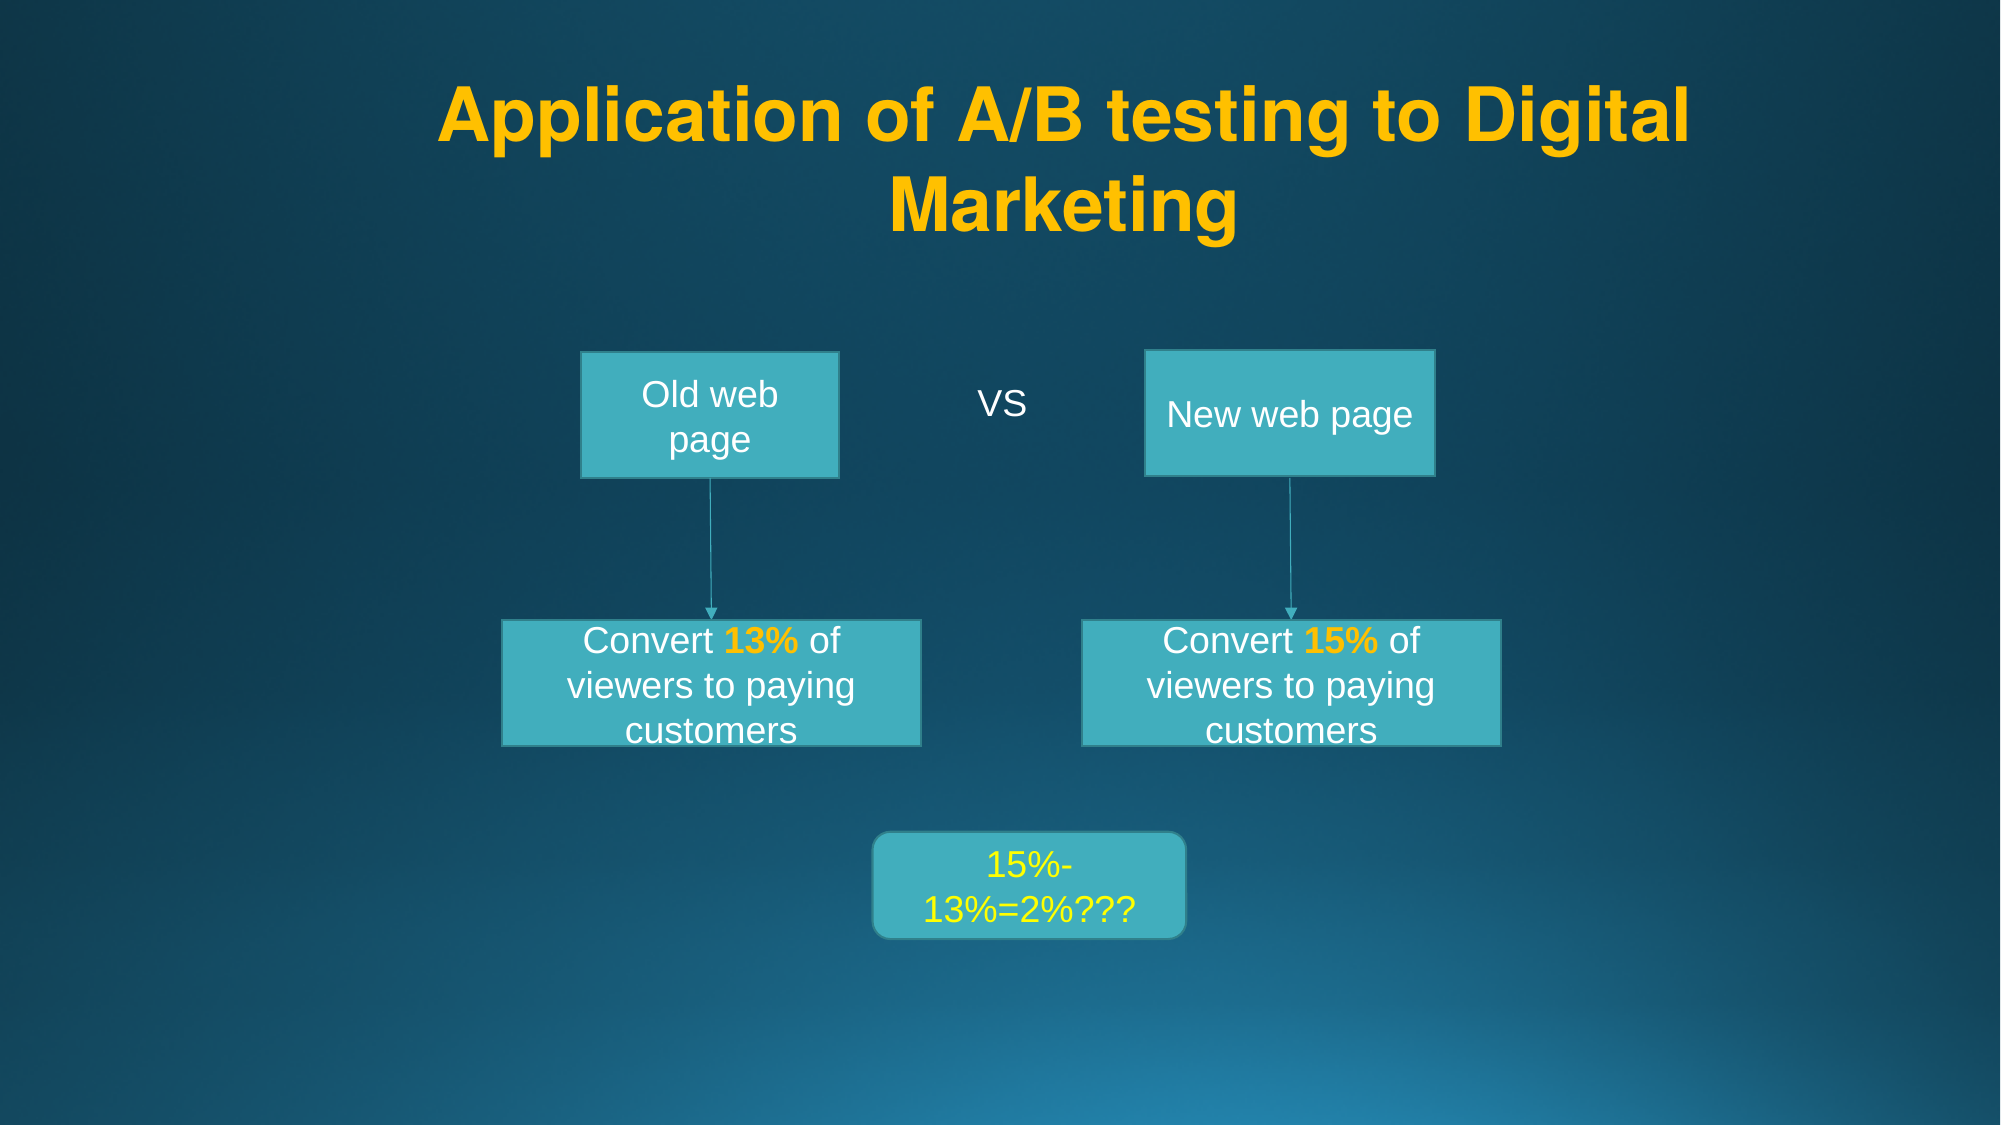

Application of A/B testing to Digital Marketing
New web page
Old web page
VS
Convert 13% of viewers to paying customers
Convert 15% of viewers to paying customers
15%-13%=2%???